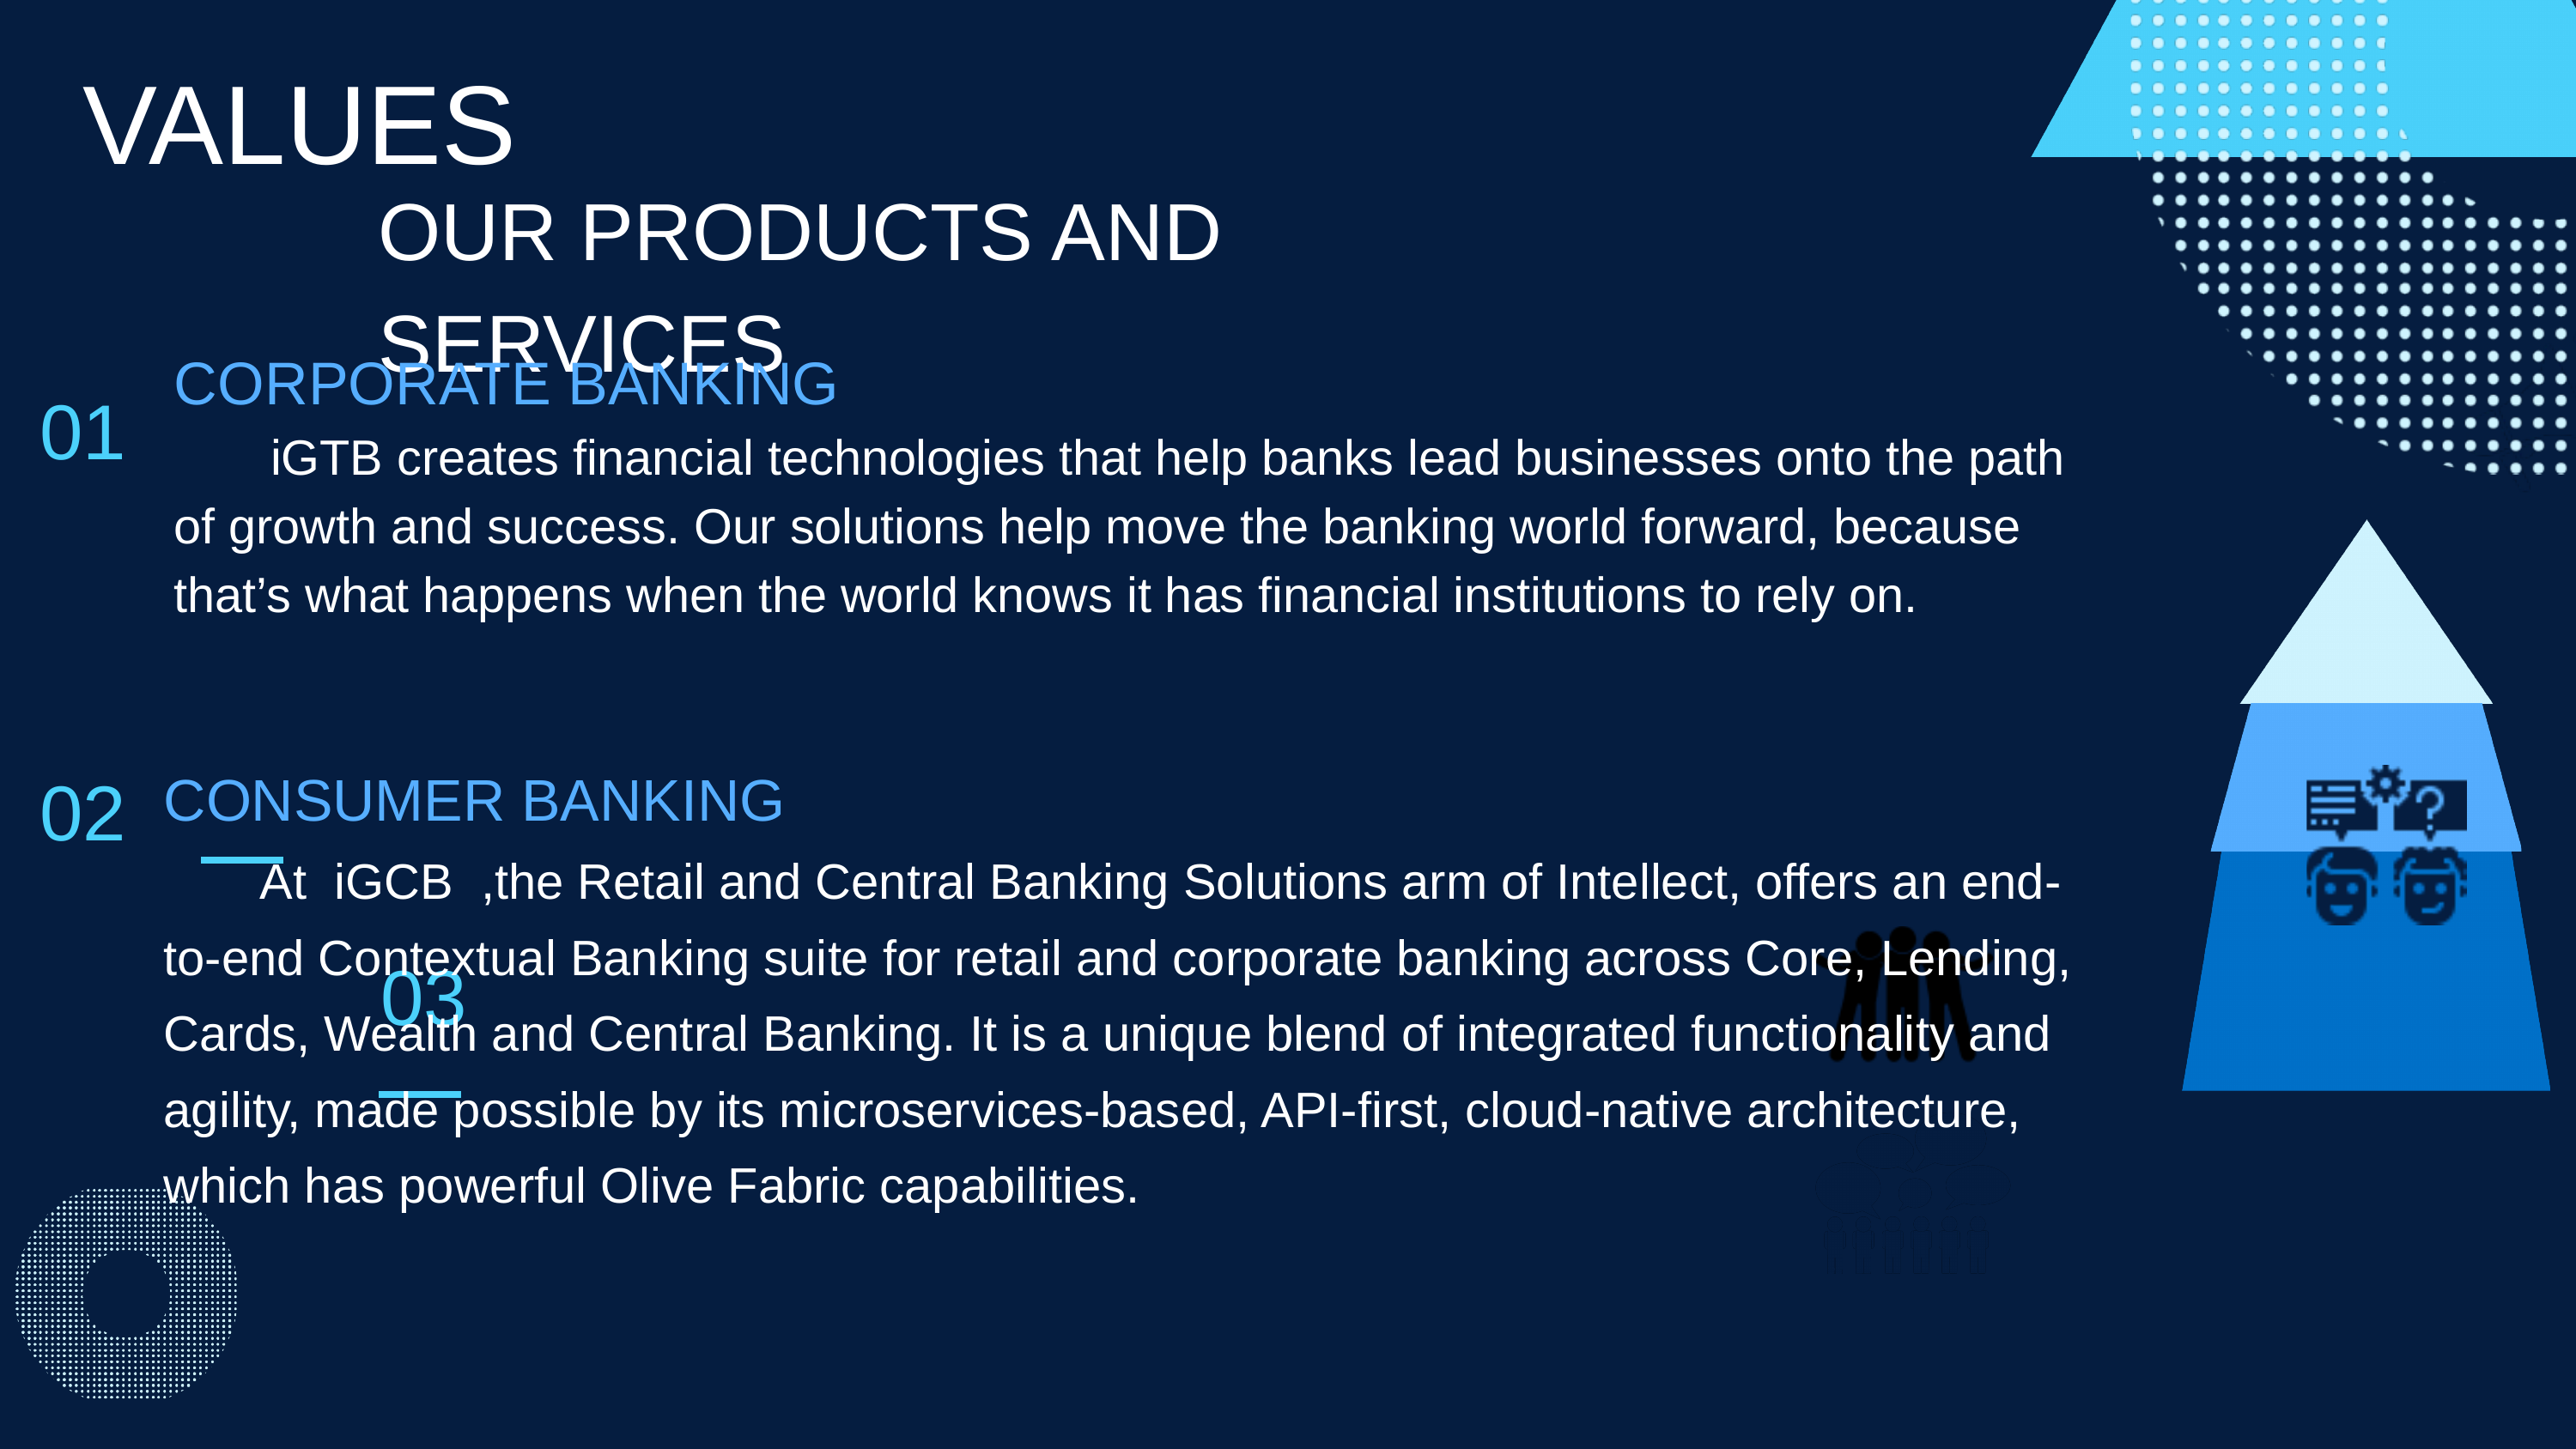

VALUES
OUR PRODUCTS AND SERVICES

CORPORATE BANKING
       iGTB creates financial technologies that help banks lead businesses onto the path of growth and success. Our solutions help move the banking world forward, because that’s what happens when the world knows it has financial institutions to rely on.

01

CONSUMER BANKING
       At  iGCB  ,the Retail and Central Banking Solutions arm of Intellect, offers an end-to-end Contextual Banking suite for retail and corporate banking across Core, Lending, Cards, Wealth and Central Banking. It is a unique blend of integrated functionality and agility, made possible by its microservices-based, API-first, cloud-native architecture, which has powerful Olive Fabric capabilities.
02

03